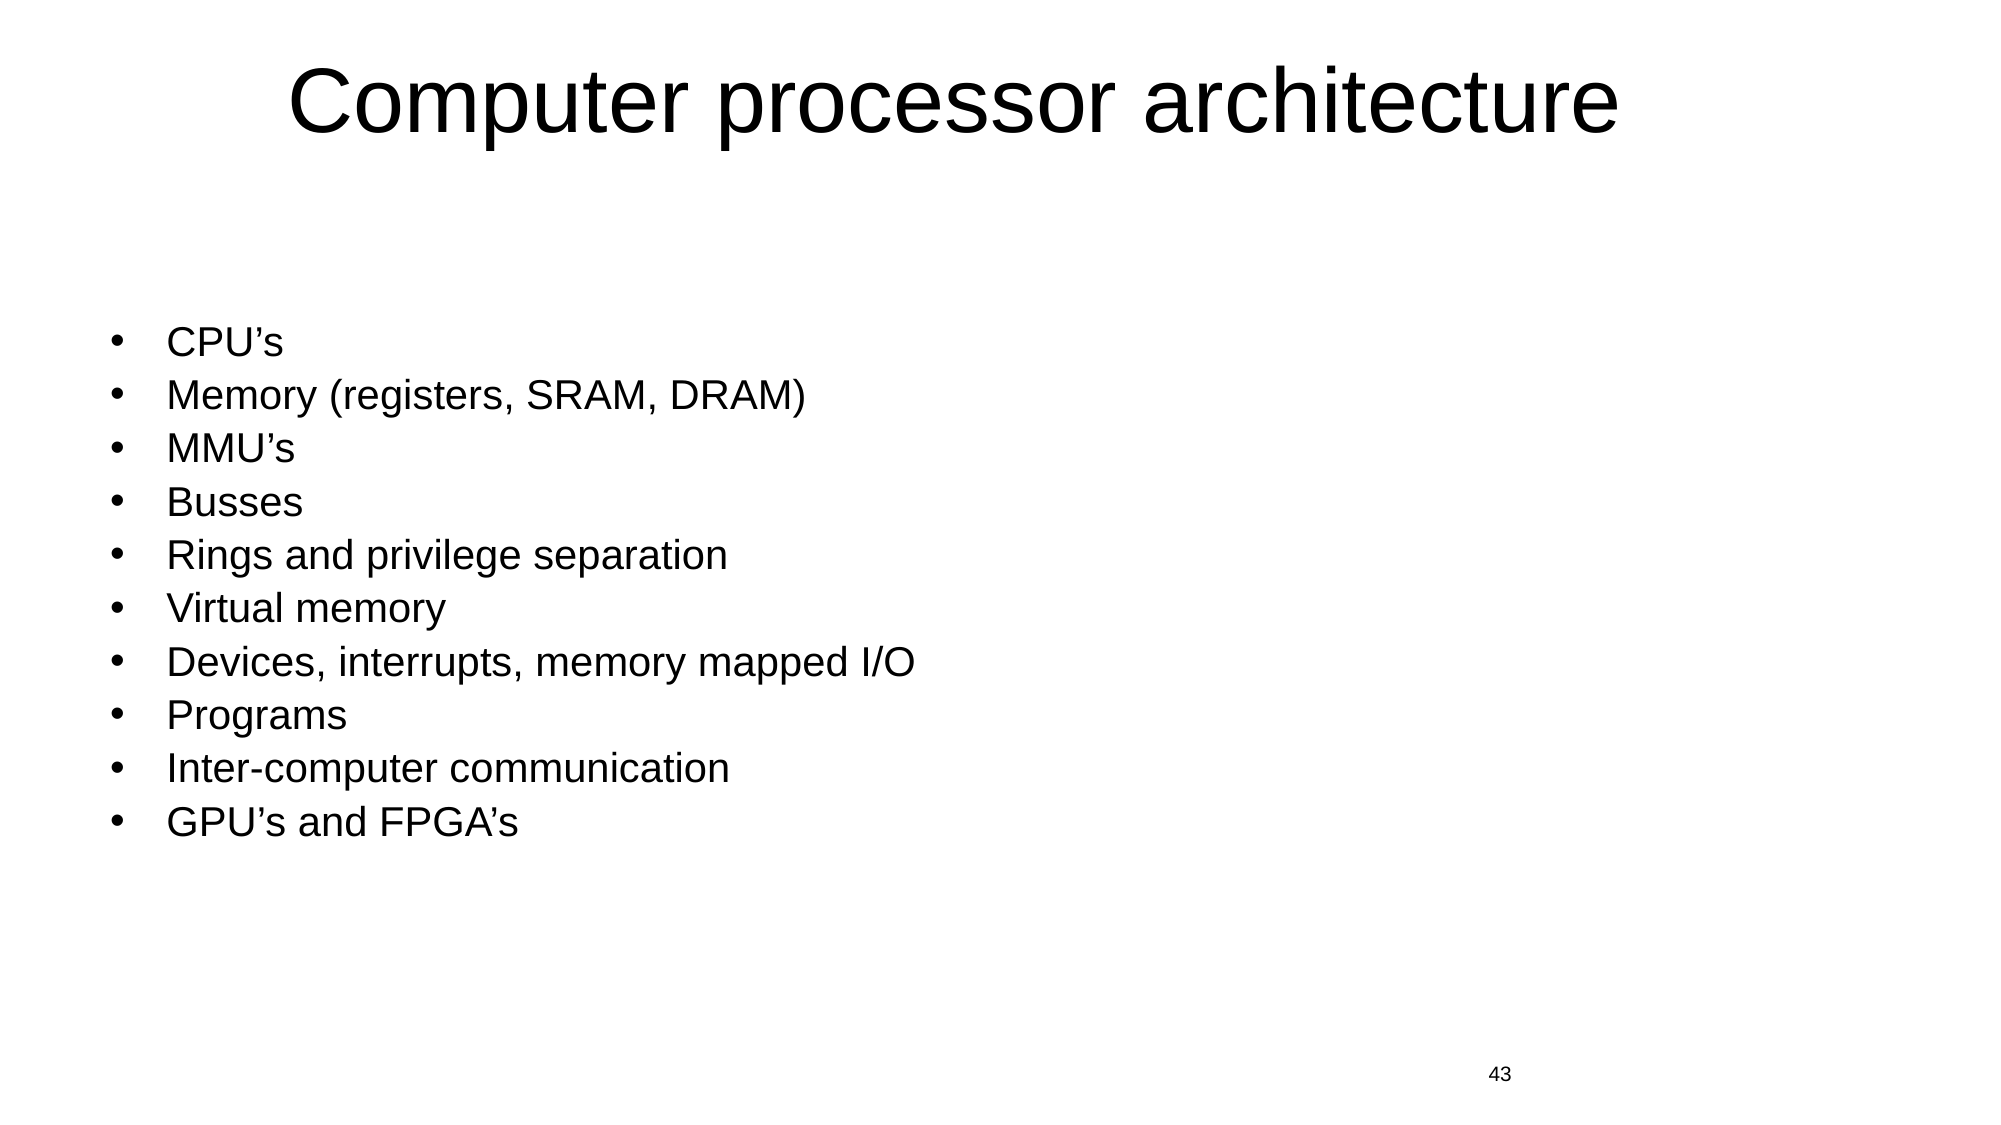

# Computer processor architecture
CPU’s
Memory (registers, SRAM, DRAM)
MMU’s
Busses
Rings and privilege separation
Virtual memory
Devices, interrupts, memory mapped I/O
Programs
Inter-computer communication
GPU’s and FPGA’s

43